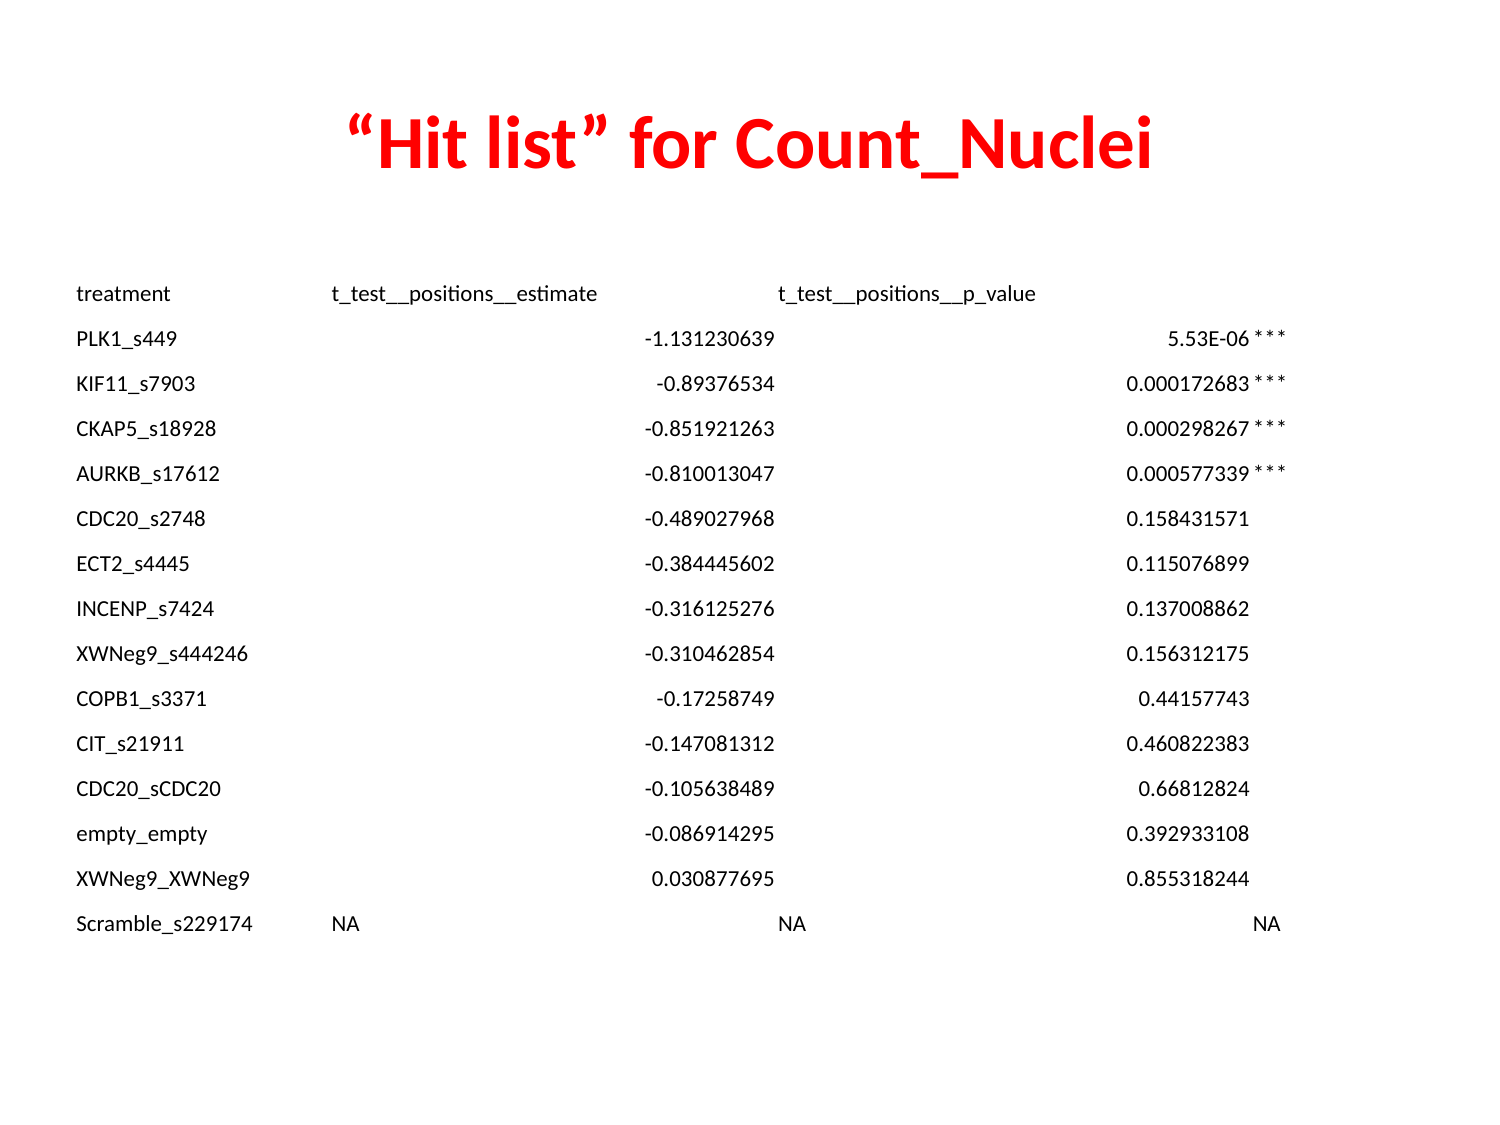

# “Hit list” for Count_Nuclei
| treatment | t\_test\_\_positions\_\_estimate | t\_test\_\_positions\_\_p\_value |  |
| --- | --- | --- | --- |
| PLK1\_s449 | -1.131230639 | 5.53E-06 | \*\*\* |
| KIF11\_s7903 | -0.89376534 | 0.000172683 | \*\*\* |
| CKAP5\_s18928 | -0.851921263 | 0.000298267 | \*\*\* |
| AURKB\_s17612 | -0.810013047 | 0.000577339 | \*\*\* |
| CDC20\_s2748 | -0.489027968 | 0.158431571 |  |
| ECT2\_s4445 | -0.384445602 | 0.115076899 |  |
| INCENP\_s7424 | -0.316125276 | 0.137008862 |  |
| XWNeg9\_s444246 | -0.310462854 | 0.156312175 |  |
| COPB1\_s3371 | -0.17258749 | 0.44157743 |  |
| CIT\_s21911 | -0.147081312 | 0.460822383 |  |
| CDC20\_sCDC20 | -0.105638489 | 0.66812824 |  |
| empty\_empty | -0.086914295 | 0.392933108 |  |
| XWNeg9\_XWNeg9 | 0.030877695 | 0.855318244 |  |
| Scramble\_s229174 | NA | NA | NA |